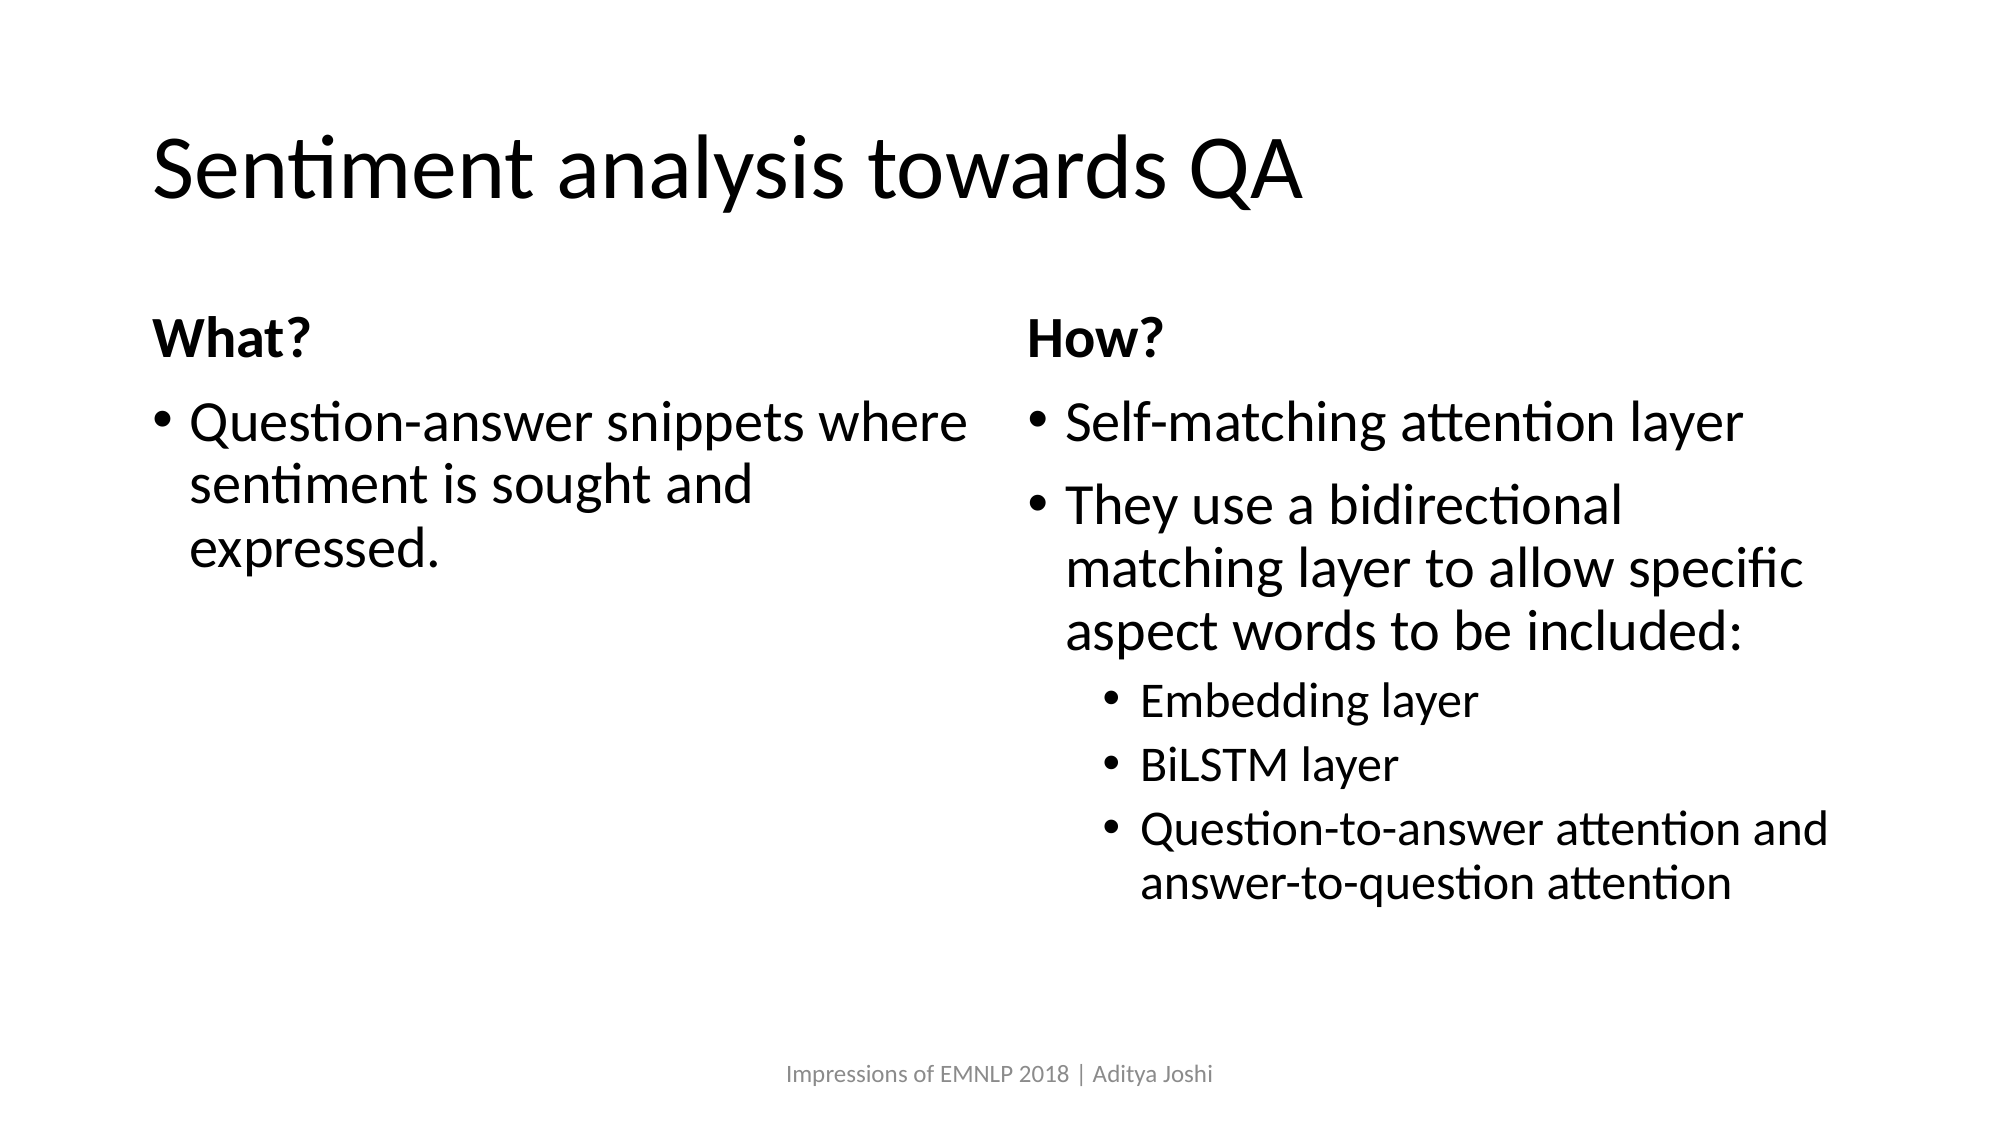

# Sentiment analysis towards QA
What?
Question-answer snippets where sentiment is sought and expressed.
How?
Self-matching attention layer
They use a bidirectional matching layer to allow specific aspect words to be included:
Embedding layer
BiLSTM layer
Question-to-answer attention and answer-to-question attention

Impressions of EMNLP 2018 | Aditya Joshi